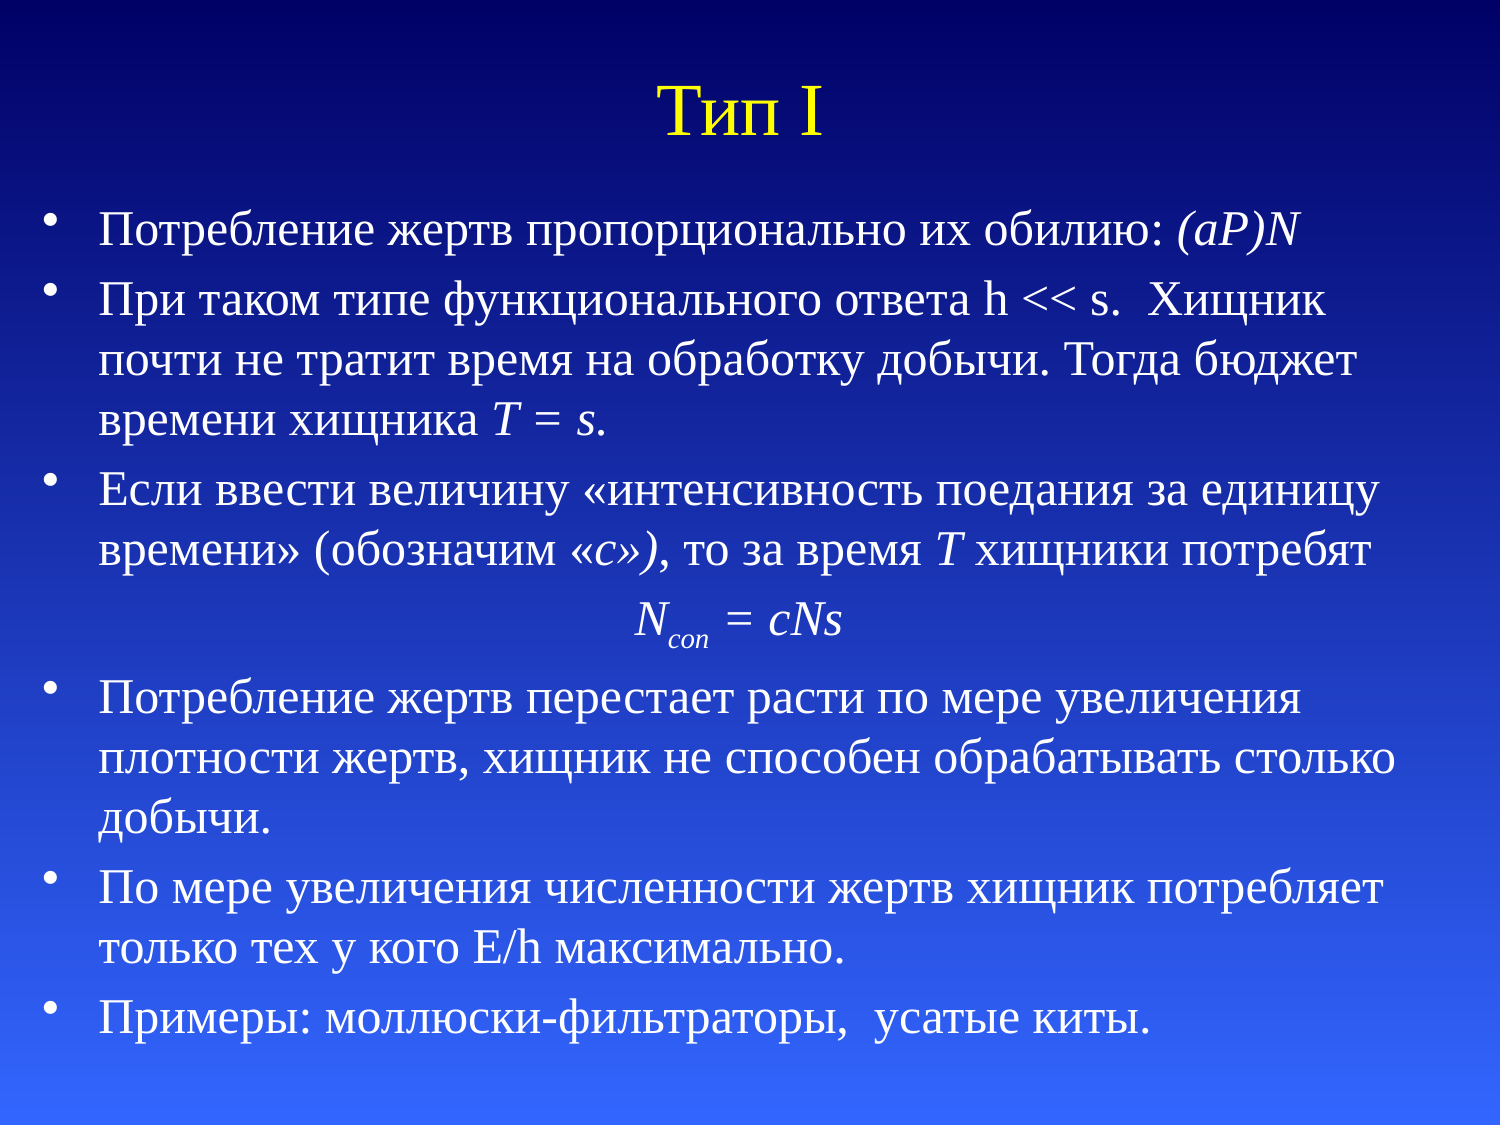

# Тип I
Потребление жертв пропорционально их обилию: (aP)N
При таком типе функционального ответа h << s.  Хищник почти не тратит время на обработку добычи. Тогда бюджет времени хищника T = s.
Если ввести величину «интенсивность поедания за единицу времени» (обозначим «c»), то за время T хищники потребят
Ncon = сNs
Потребление жертв перестает расти по мере увеличения плотности жертв, хищник не способен обрабатывать столько добычи.
По мере увеличения численности жертв хищник потребляет только тех у кого E/h максимально.
Примеры: моллюски-фильтраторы,  усатые киты.